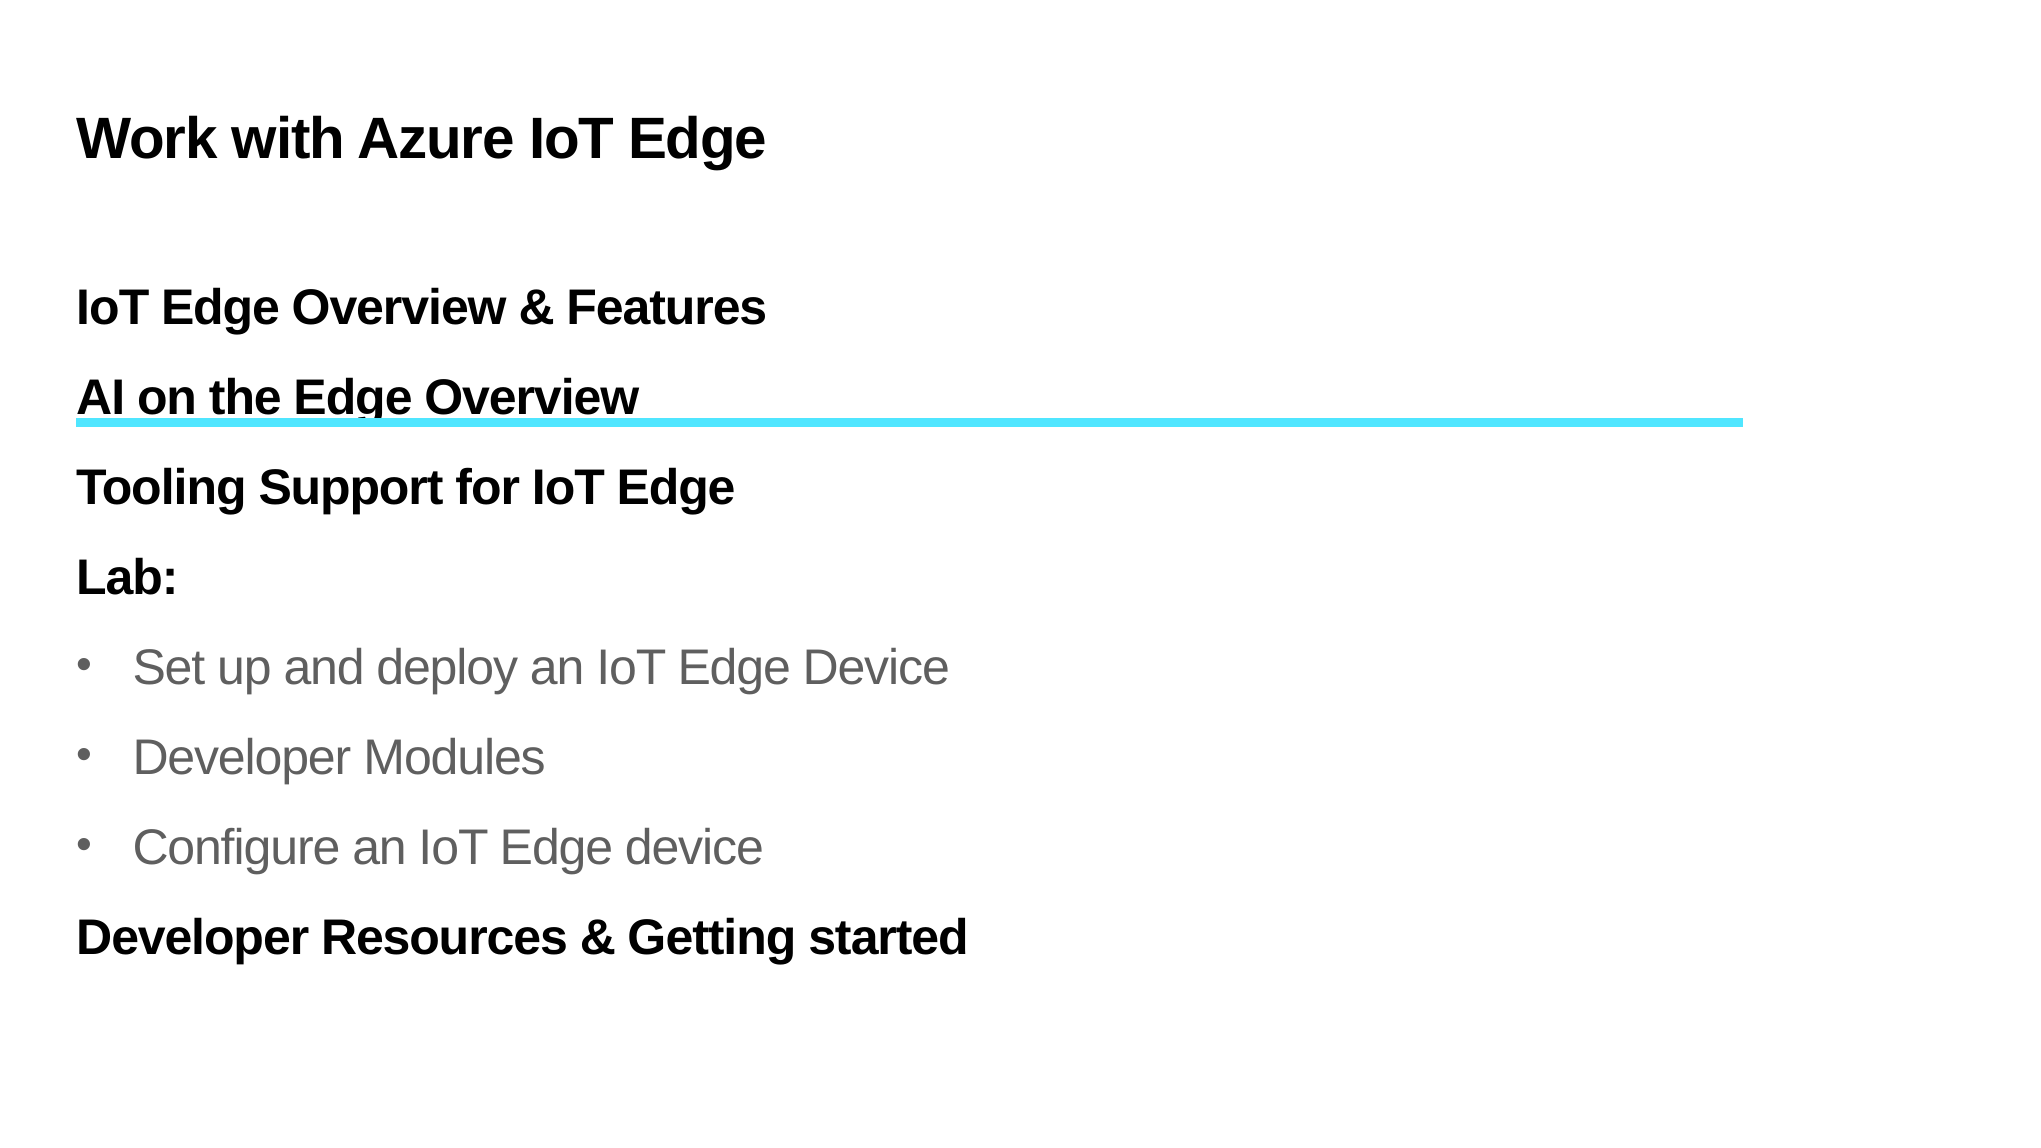

# Work with Azure IoT Edge
IoT Edge Overview & Features
AI on the Edge Overview
Tooling Support for IoT Edge
Lab:
Set up and deploy an IoT Edge Device
Developer Modules
Configure an IoT Edge device
Developer Resources & Getting started